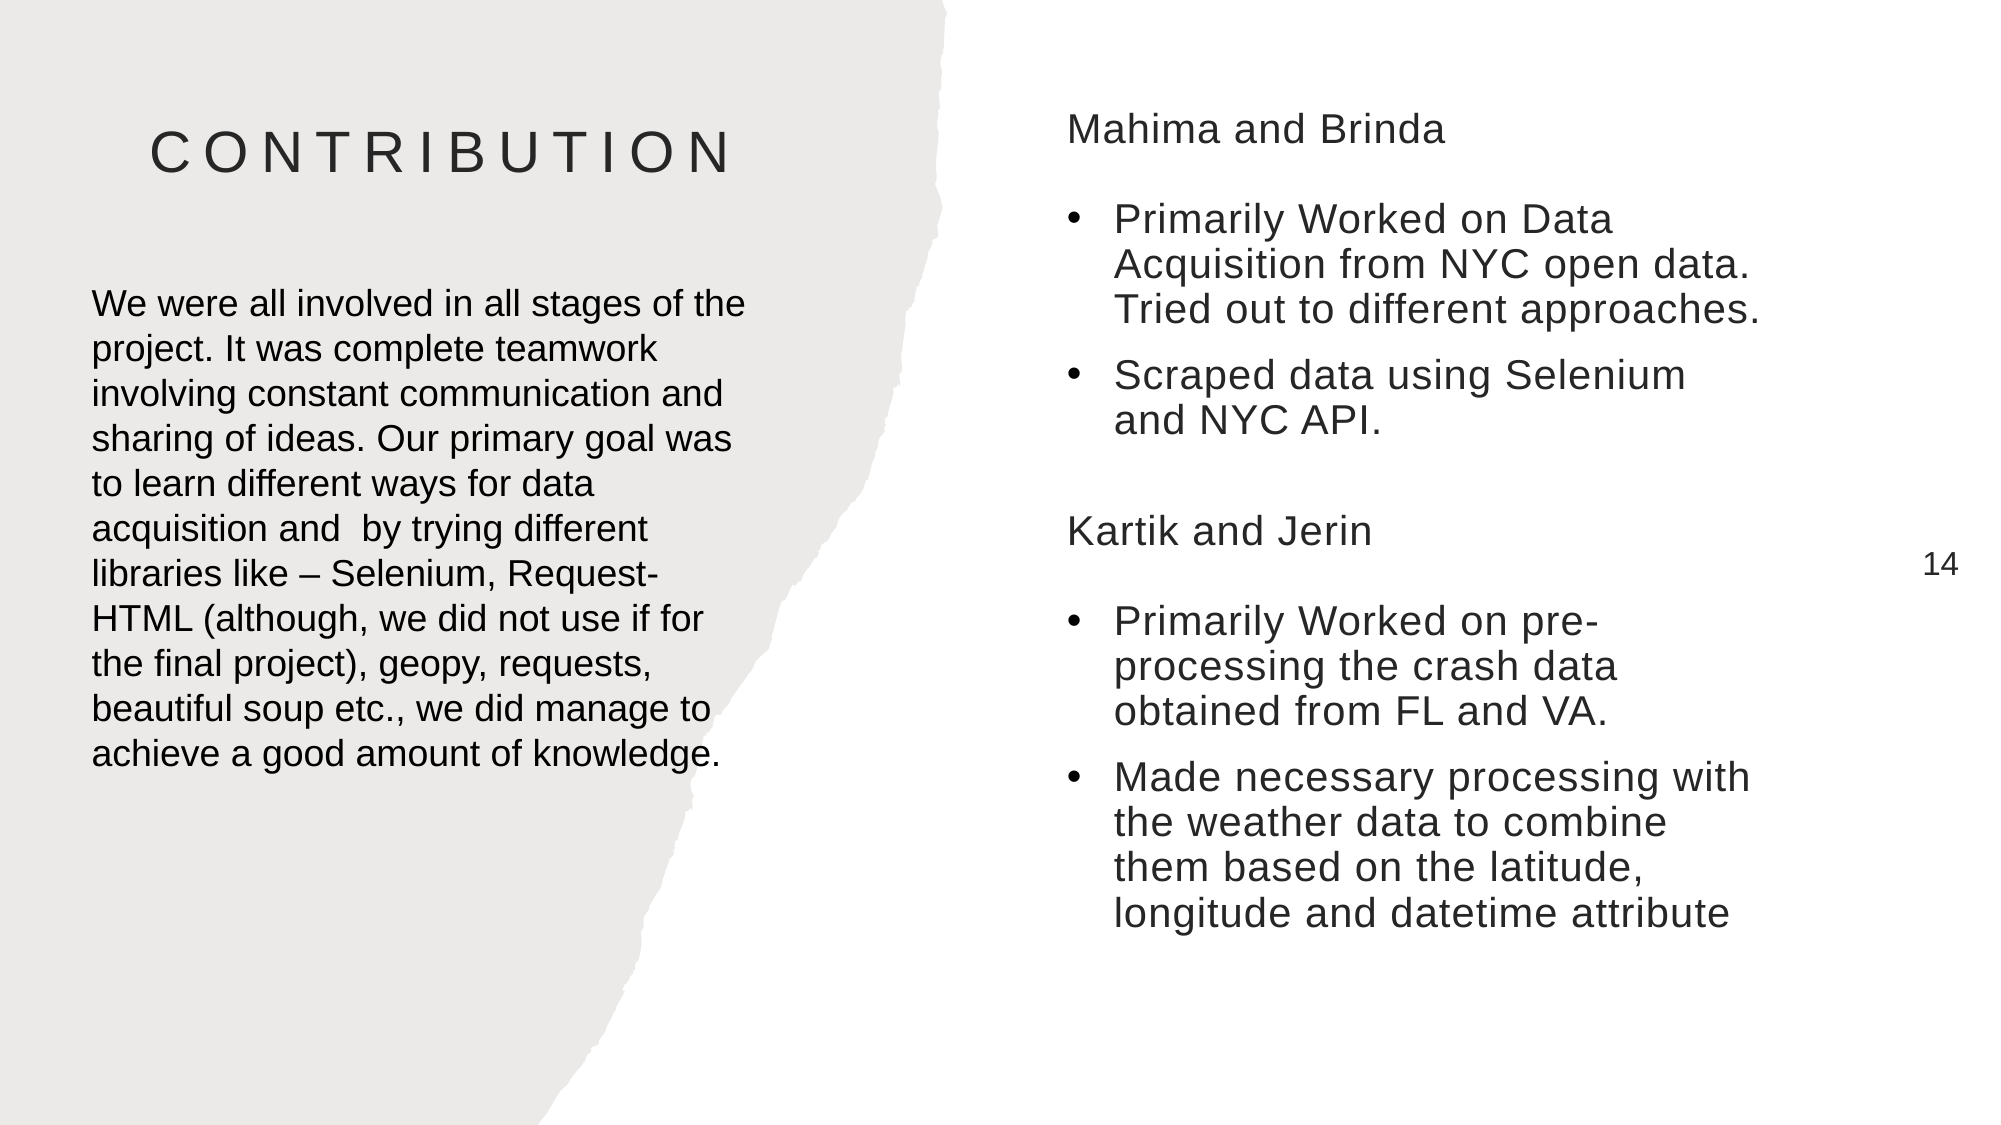

# CONTRIBUTION
Mahima and Brinda

Primarily Worked on Data Acquisition from NYC open data. Tried out to different approaches.
Scraped data using Selenium and NYC API.

Kartik and Jerin

Primarily Worked on pre-processing the crash data obtained from FL and VA.
Made necessary processing with the weather data to combine them based on the latitude, longitude and datetime attribute

We were all involved in all stages of the project. It was complete teamwork involving constant communication and sharing of ideas. Our primary goal was to learn different ways for data acquisition and  by trying different libraries like – Selenium, Request-HTML (although, we did not use if for the final project), geopy, requests, beautiful soup etc., we did manage to achieve a good amount of knowledge.
14